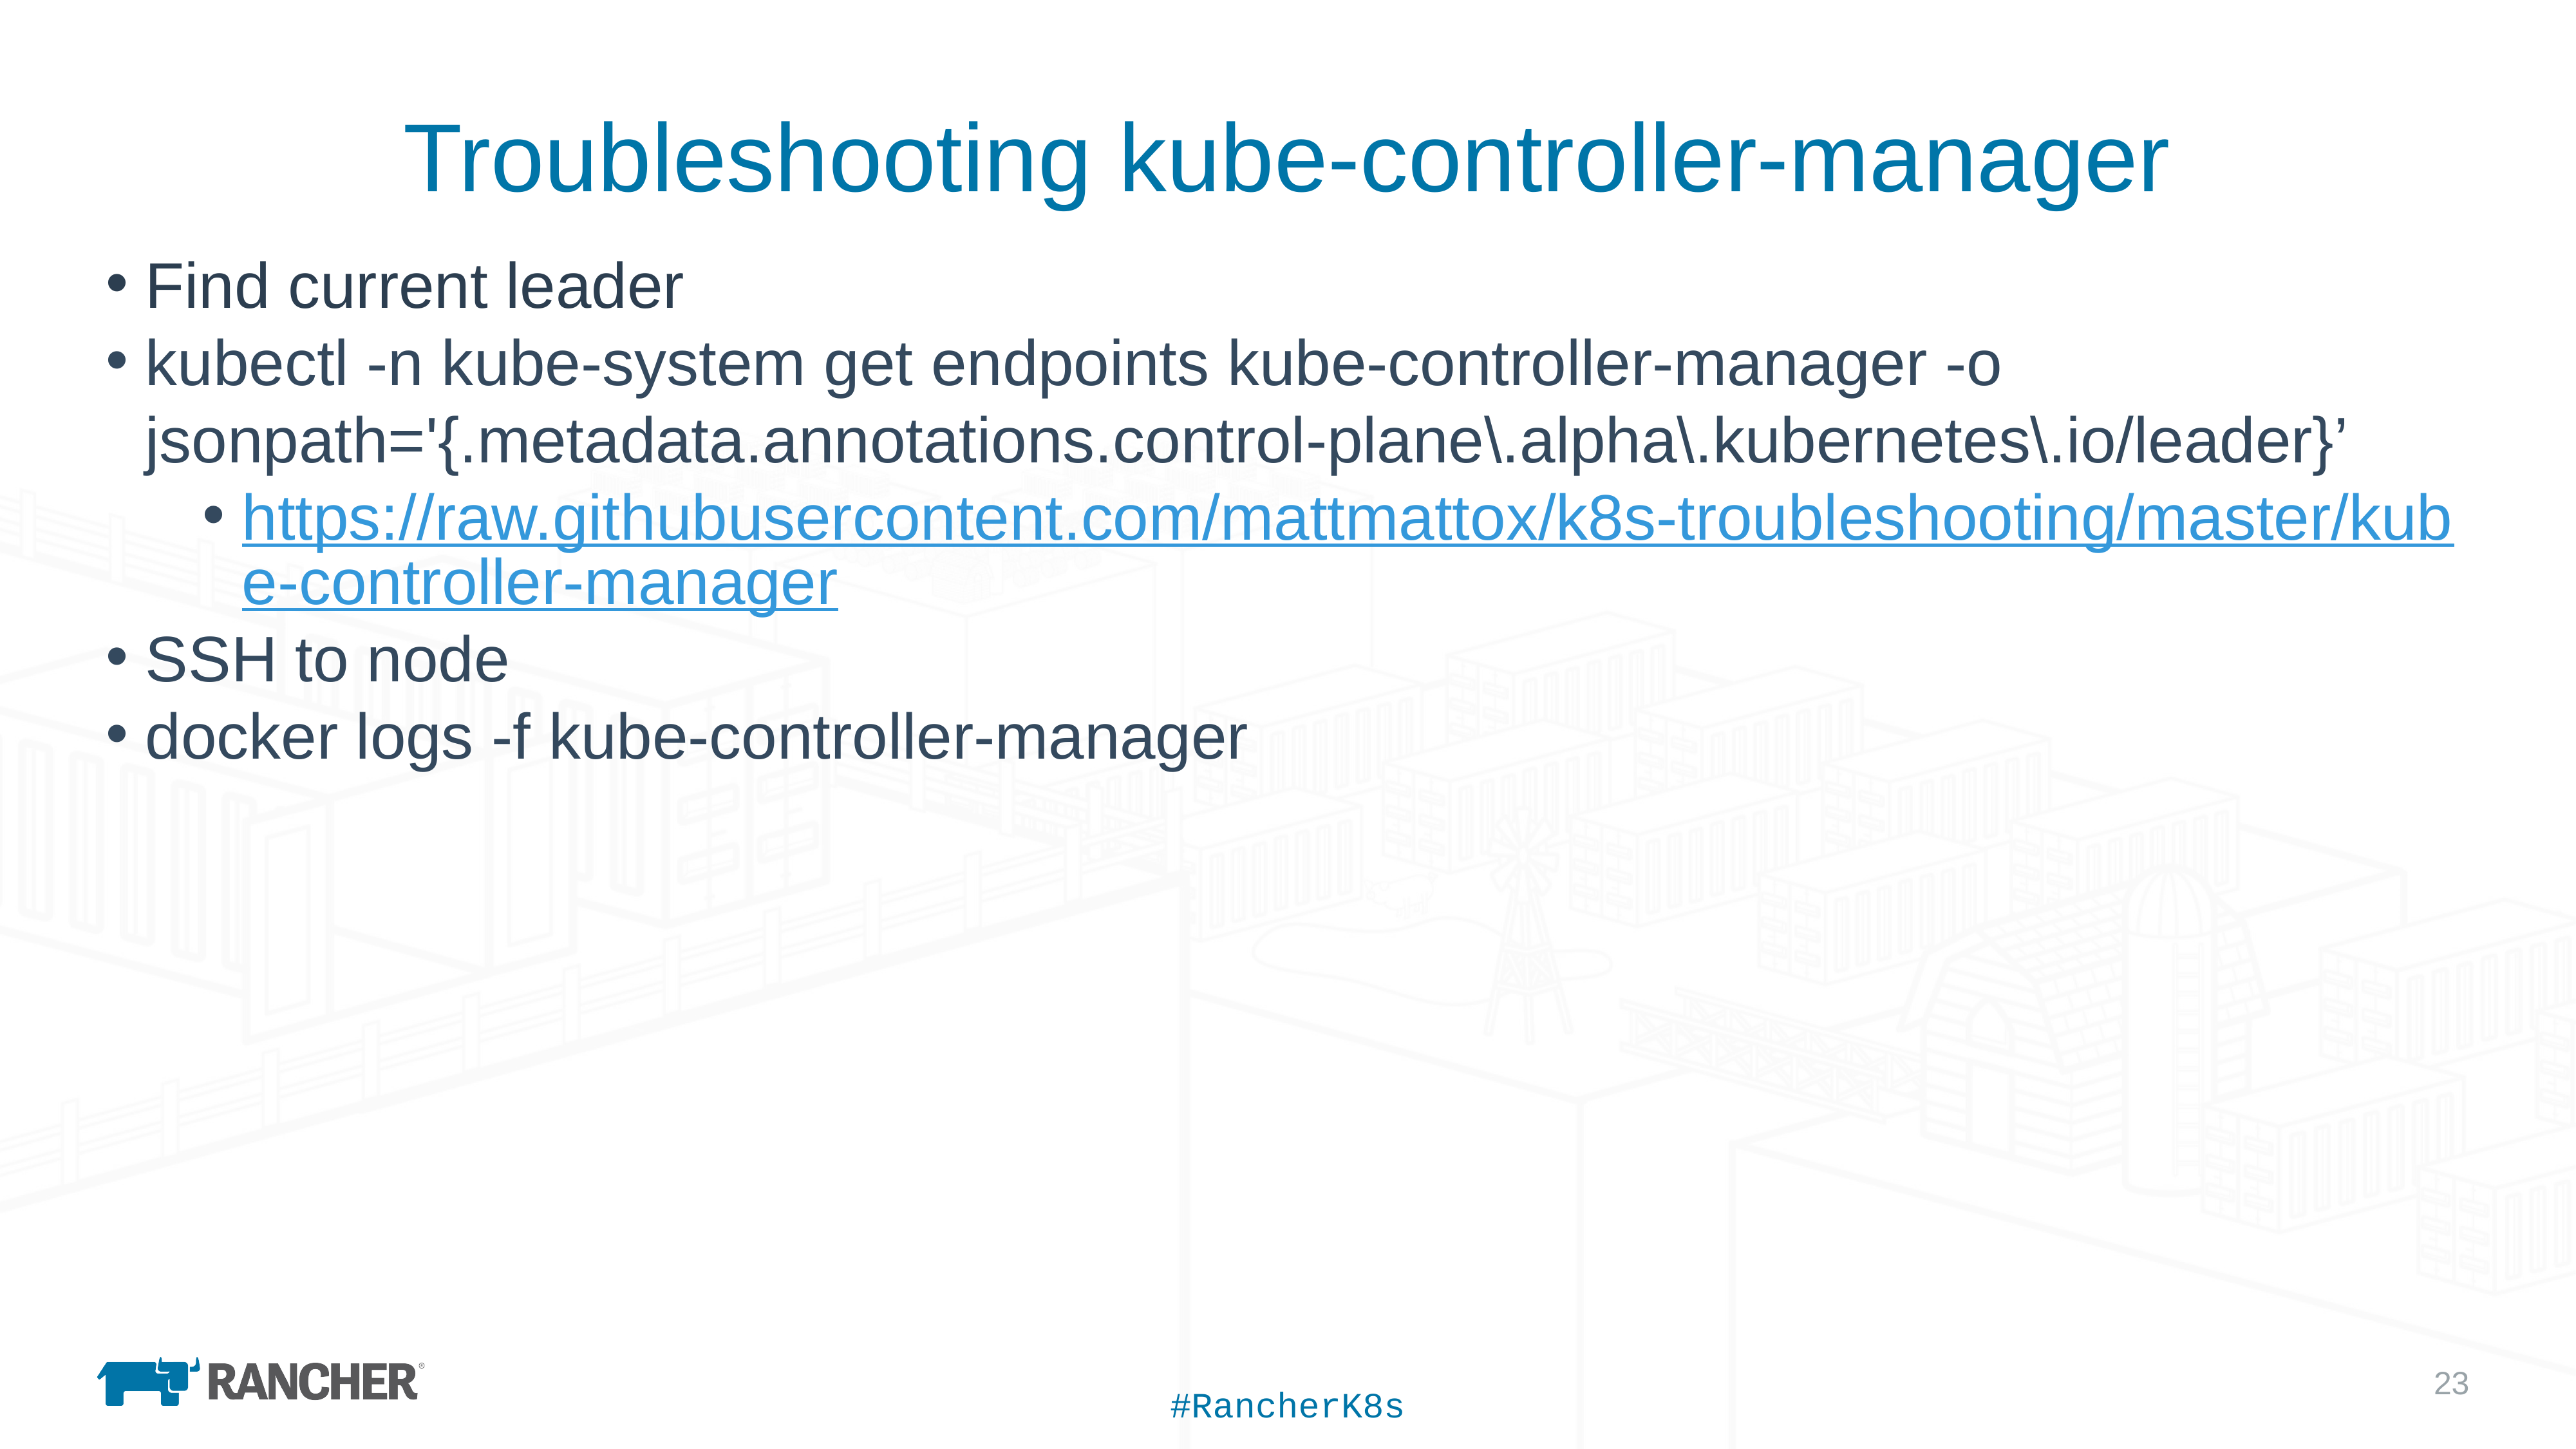

# Troubleshooting kube-controller-manager
Find current leader
kubectl -n kube-system get endpoints kube-controller-manager -o jsonpath='{.metadata.annotations.control-plane\.alpha\.kubernetes\.io/leader}’
https://raw.githubusercontent.com/mattmattox/k8s-troubleshooting/master/kube-controller-manager
SSH to node
docker logs -f kube-controller-manager
#RancherK8s